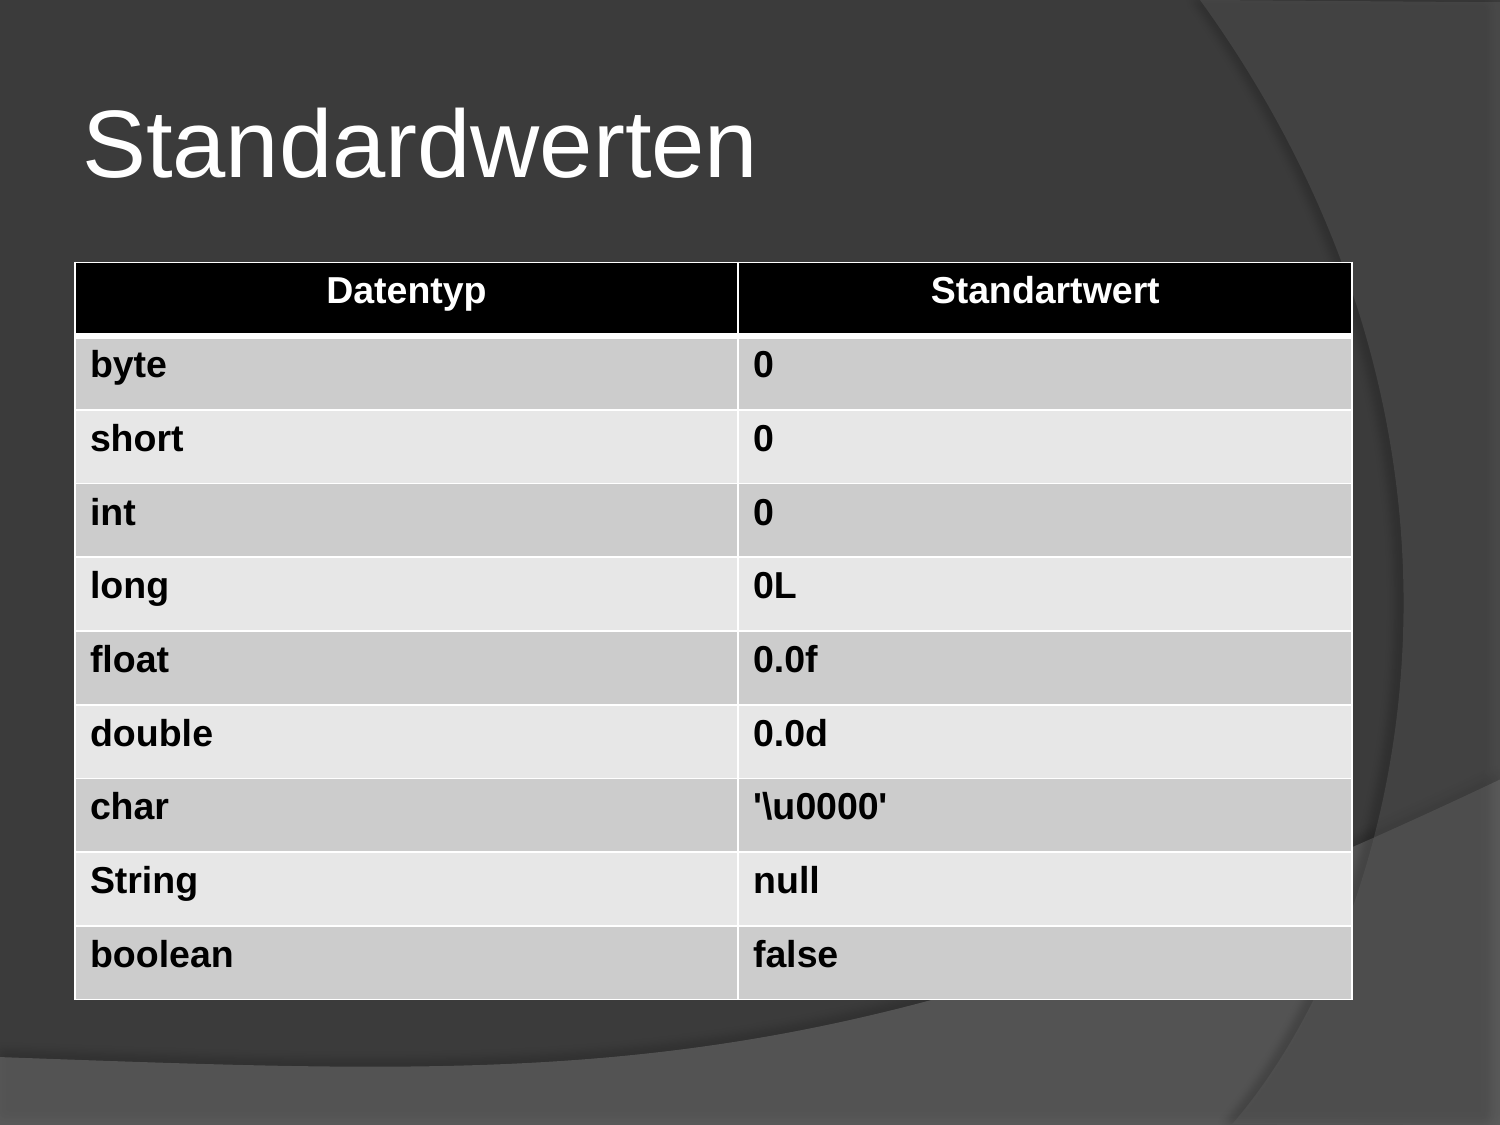

# Standardwerten
| Datentyp | Standartwert |
| --- | --- |
| byte | 0 |
| short | 0 |
| int | 0 |
| long | 0L |
| float | 0.0f |
| double | 0.0d |
| char | '\u0000' |
| String | null |
| boolean | false |